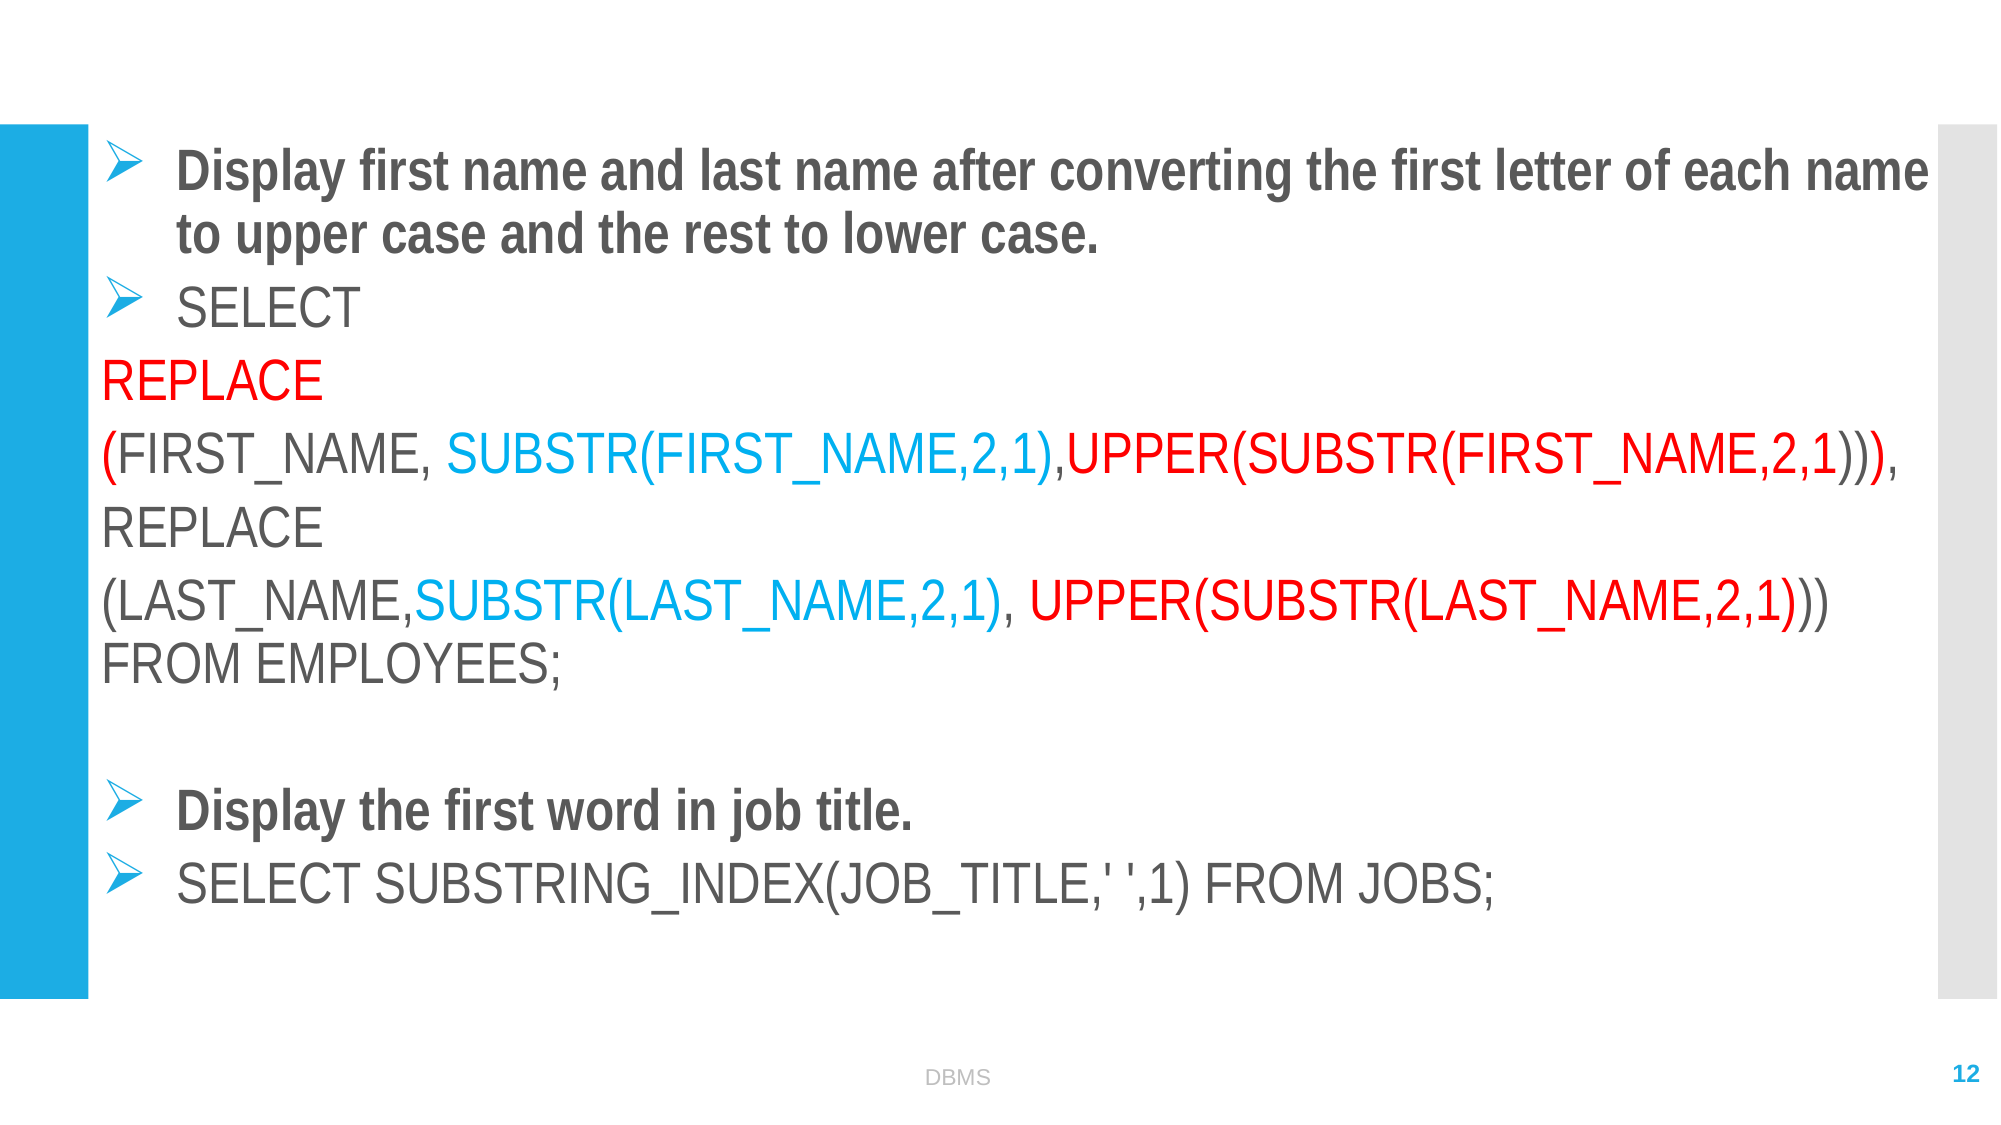

Display first name and last name after converting the first letter of each name to upper case and the rest to lower case.
SELECT
REPLACE
(FIRST_NAME, SUBSTR(FIRST_NAME,2,1),UPPER(SUBSTR(FIRST_NAME,2,1))),
REPLACE
(LAST_NAME,SUBSTR(LAST_NAME,2,1), UPPER(SUBSTR(LAST_NAME,2,1))) FROM EMPLOYEES;

Display the first word in job title.
SELECT SUBSTRING_INDEX(JOB_TITLE,' ',1) FROM JOBS;
12
DBMS